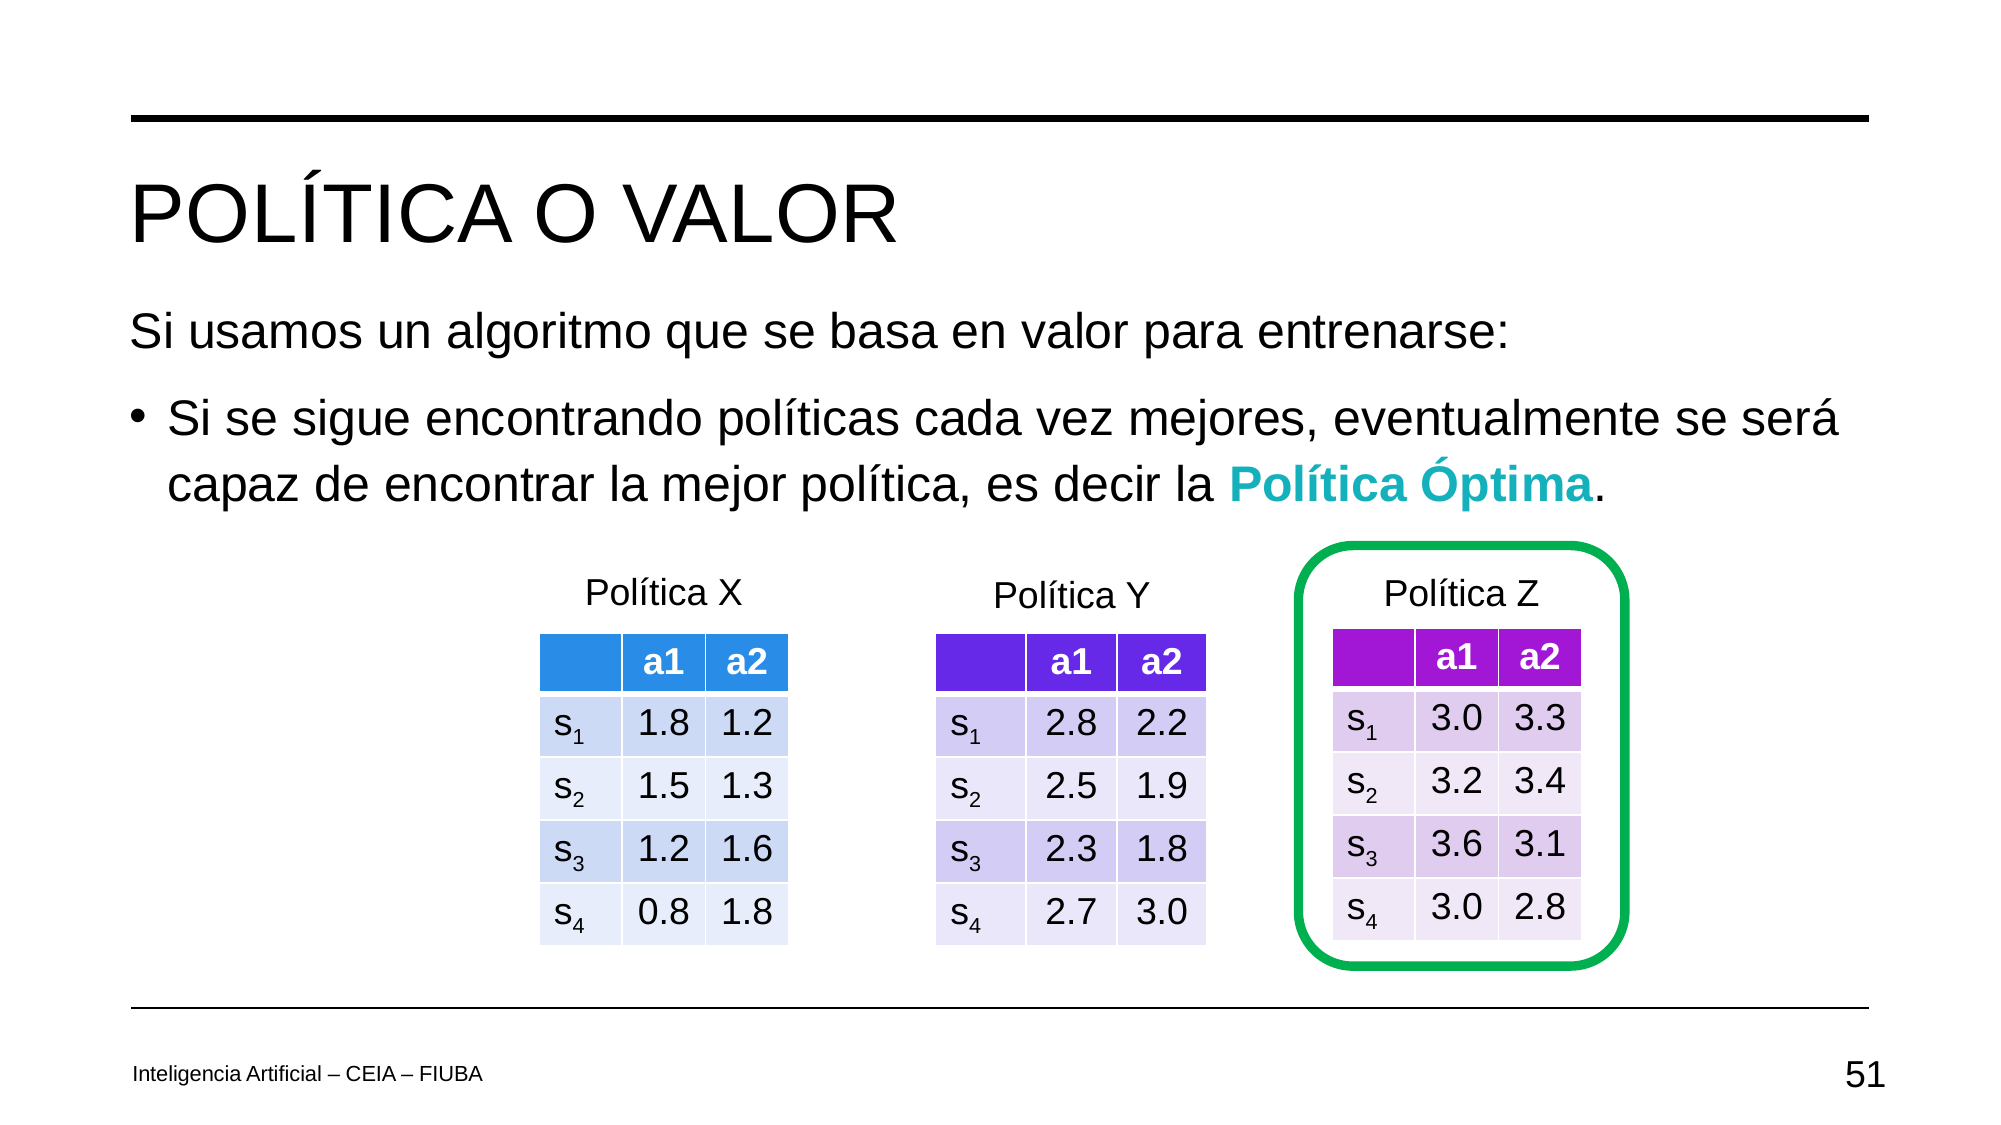

# Política o Valor
Si usamos un algoritmo que se basa en valor para entrenarse:
Si se sigue encontrando políticas cada vez mejores, eventualmente se será capaz de encontrar la mejor política, es decir la Política Óptima.

Política X
Política Z
Política Y
|  | a1 | a2 |
| --- | --- | --- |
| s1 | 3.0 | 3.3 |
| s2 | 3.2 | 3.4 |
| s3 | 3.6 | 3.1 |
| s4 | 3.0 | 2.8 |
|  | a1 | a2 |
| --- | --- | --- |
| s1 | 1.8 | 1.2 |
| s2 | 1.5 | 1.3 |
| s3 | 1.2 | 1.6 |
| s4 | 0.8 | 1.8 |
|  | a1 | a2 |
| --- | --- | --- |
| s1 | 2.8 | 2.2 |
| s2 | 2.5 | 1.9 |
| s3 | 2.3 | 1.8 |
| s4 | 2.7 | 3.0 |
Inteligencia Artificial – CEIA – FIUBA
51
Image by vectorjuice